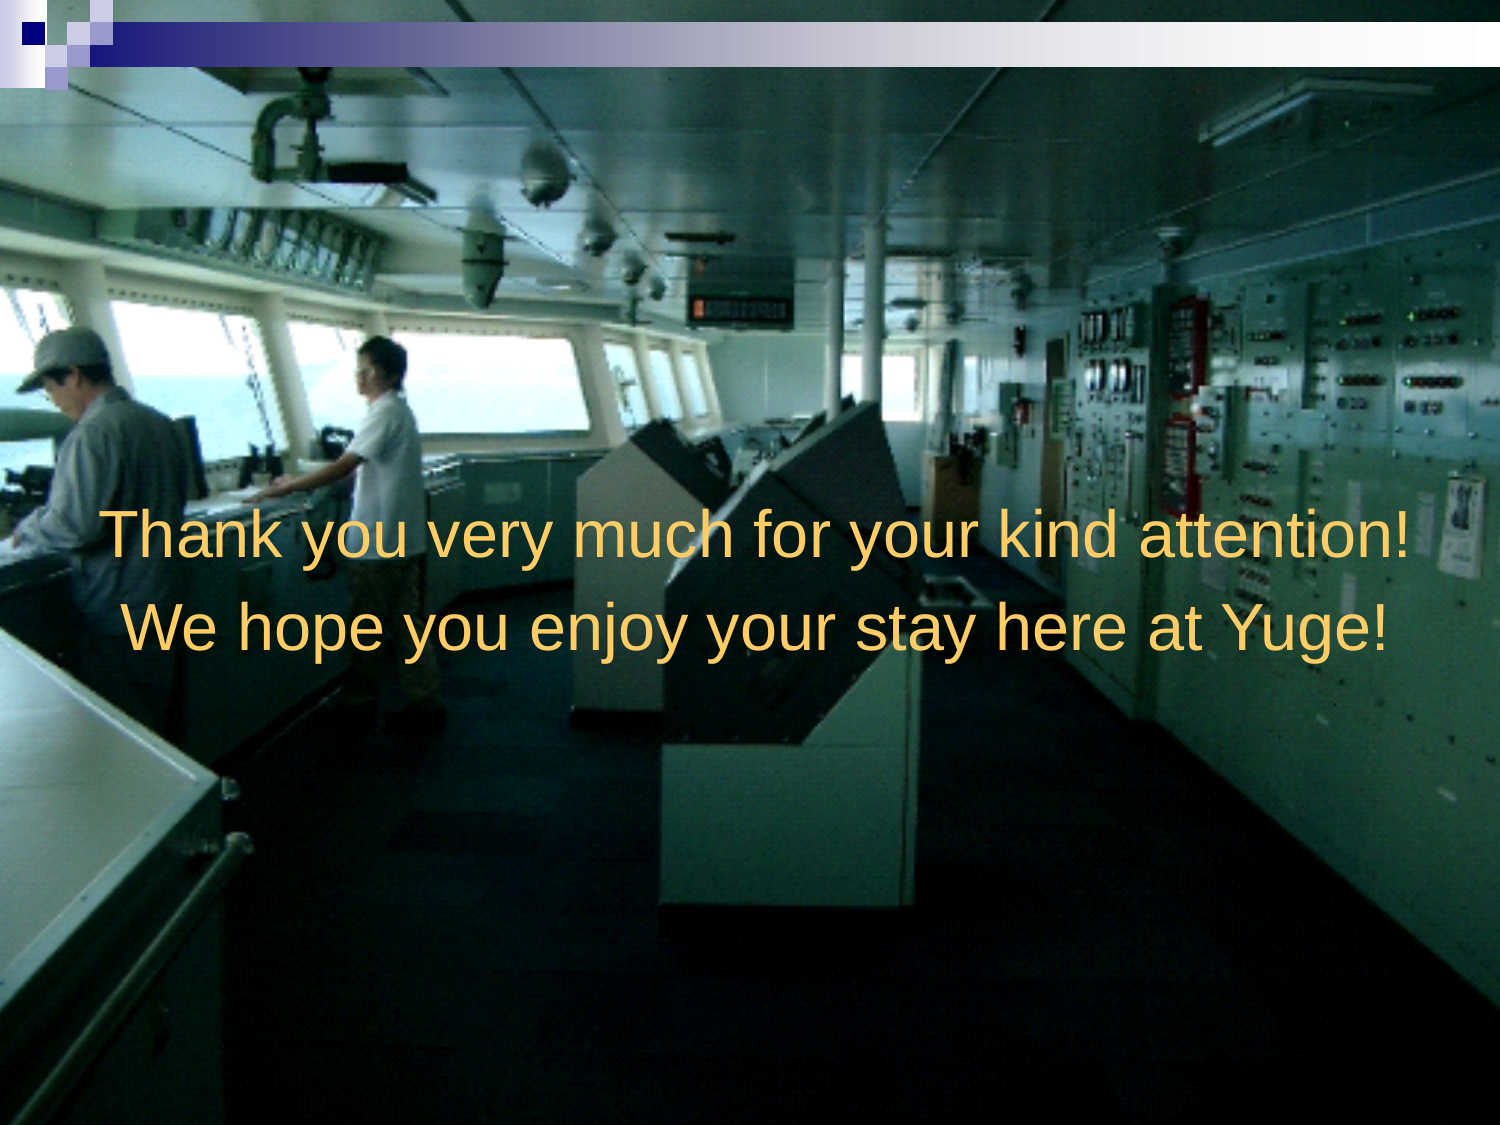

Thank you very much for your kind attention!
We hope you enjoy your stay here at Yuge!